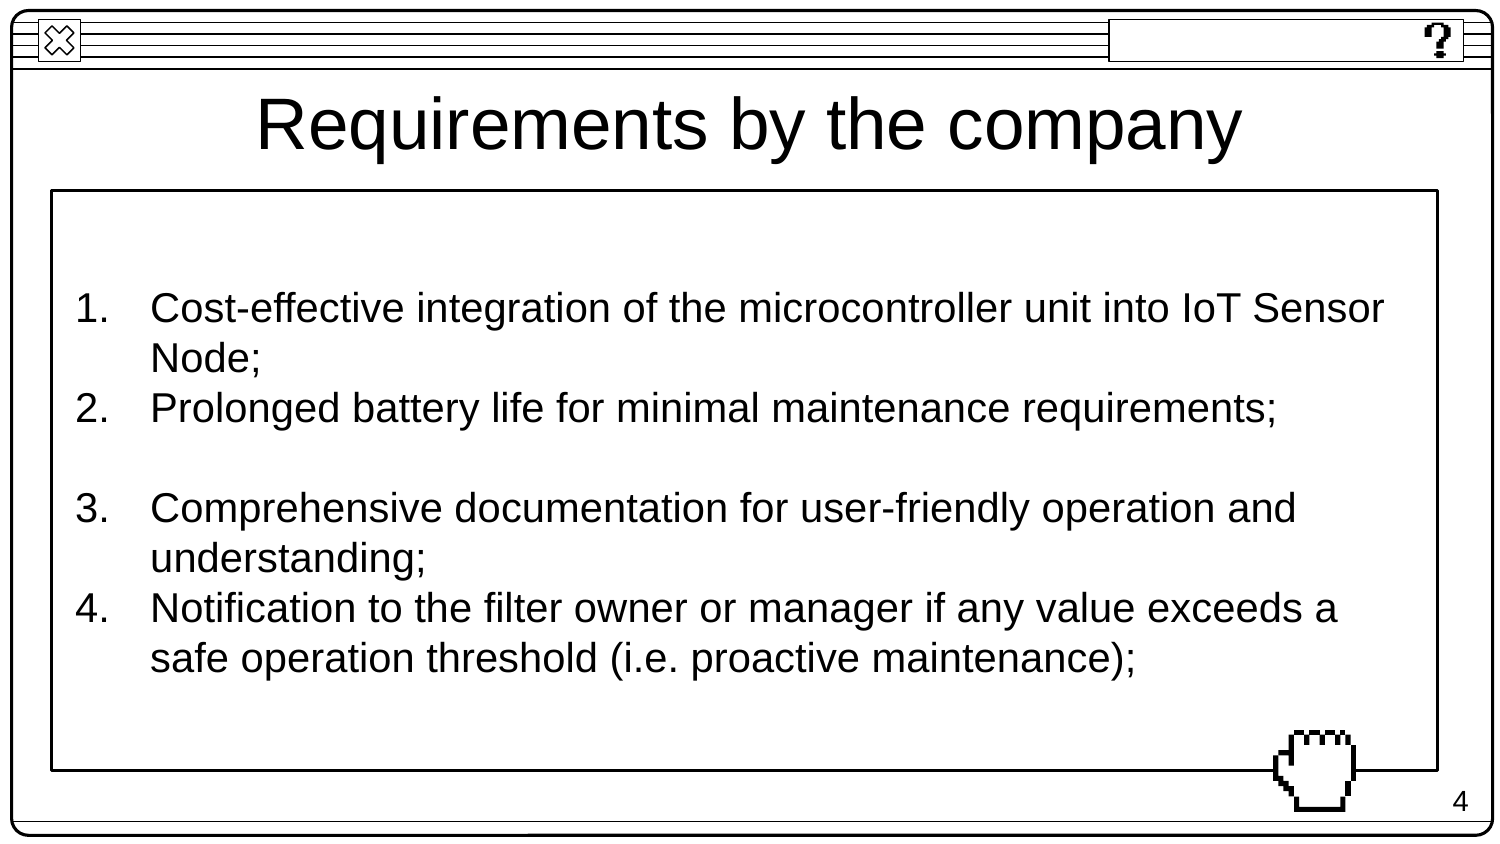

# Requirements by the company

Cost-effective integration of the microcontroller unit into IoT Sensor Node;
Prolonged battery life for minimal maintenance requirements;

Comprehensive documentation for user-friendly operation and understanding;
Notification to the filter owner or manager if any value exceeds a safe operation threshold (i.e. proactive maintenance);

4